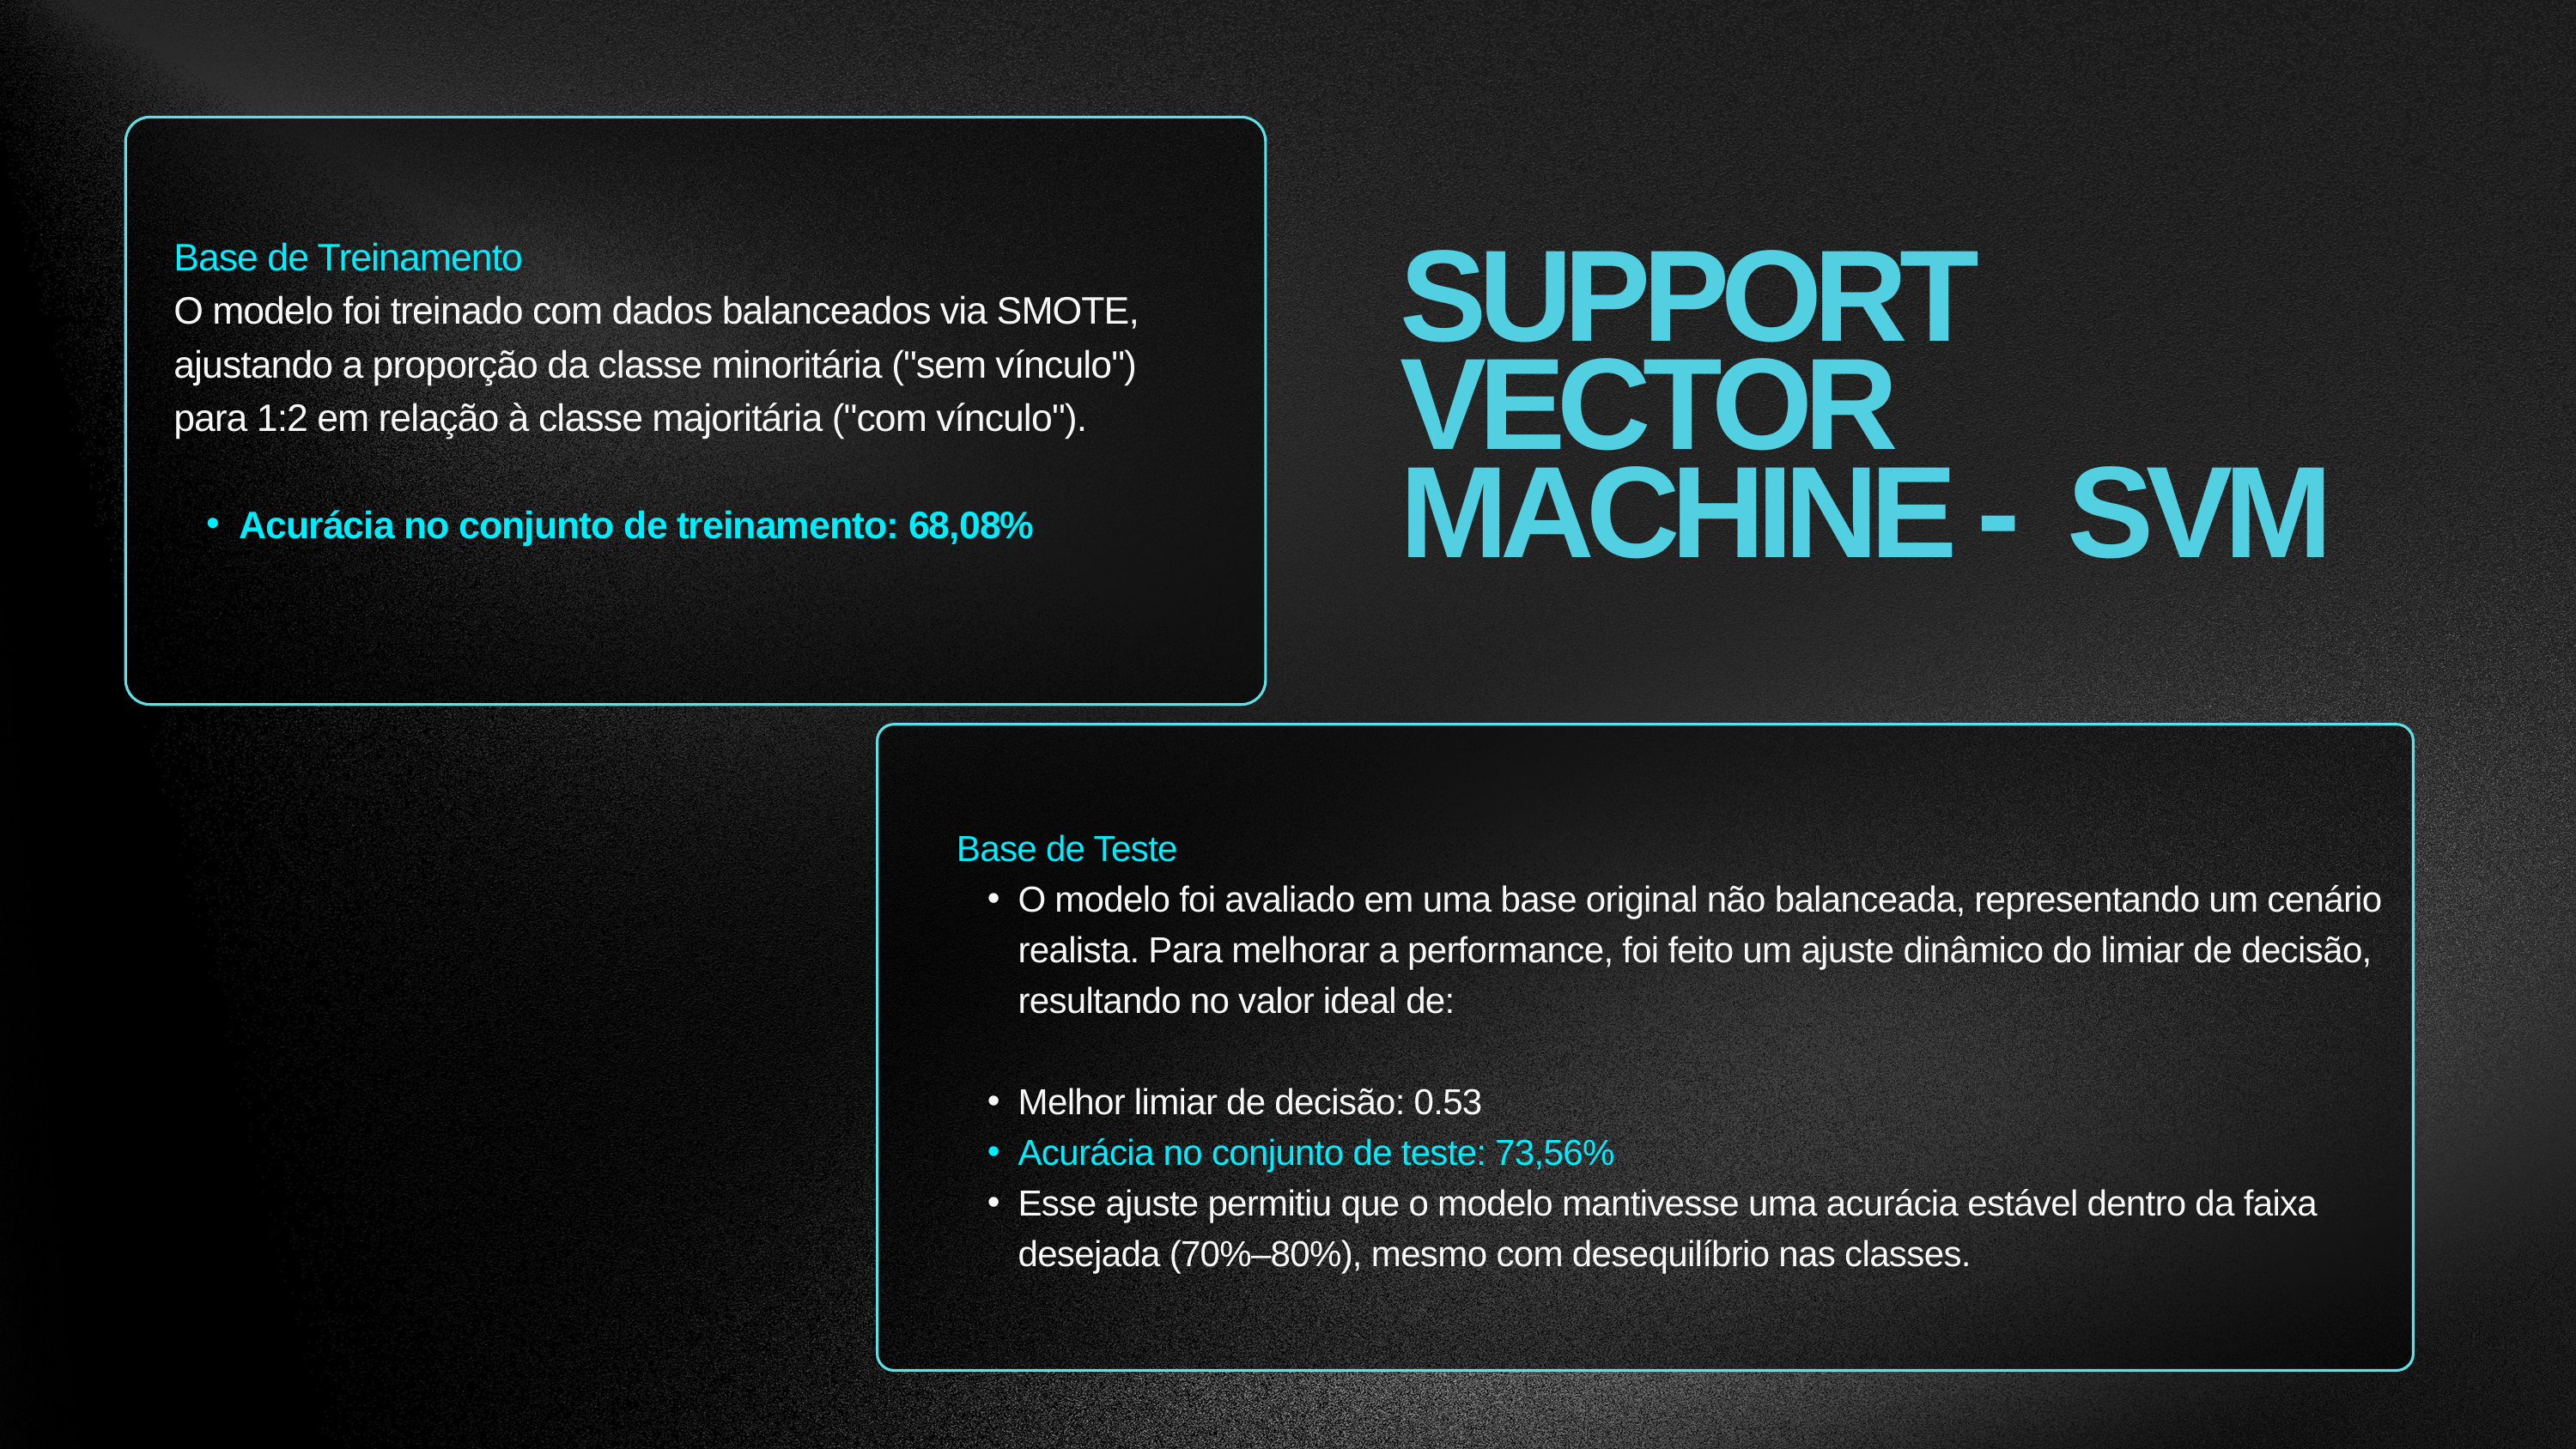

Base de Treinamento
O modelo foi treinado com dados balanceados via SMOTE, ajustando a proporção da classe minoritária ("sem vínculo") para 1:2 em relação à classe majoritária ("com vínculo").

Acurácia no conjunto de treinamento: 68,08%

SUPPORT VECTOR MACHINE -  SVM

Base de Teste
O modelo foi avaliado em uma base original não balanceada, representando um cenário realista. Para melhorar a performance, foi feito um ajuste dinâmico do limiar de decisão, resultando no valor ideal de:

Melhor limiar de decisão: 0.53
Acurácia no conjunto de teste: 73,56%
Esse ajuste permitiu que o modelo mantivesse uma acurácia estável dentro da faixa desejada (70%–80%), mesmo com desequilíbrio nas classes.